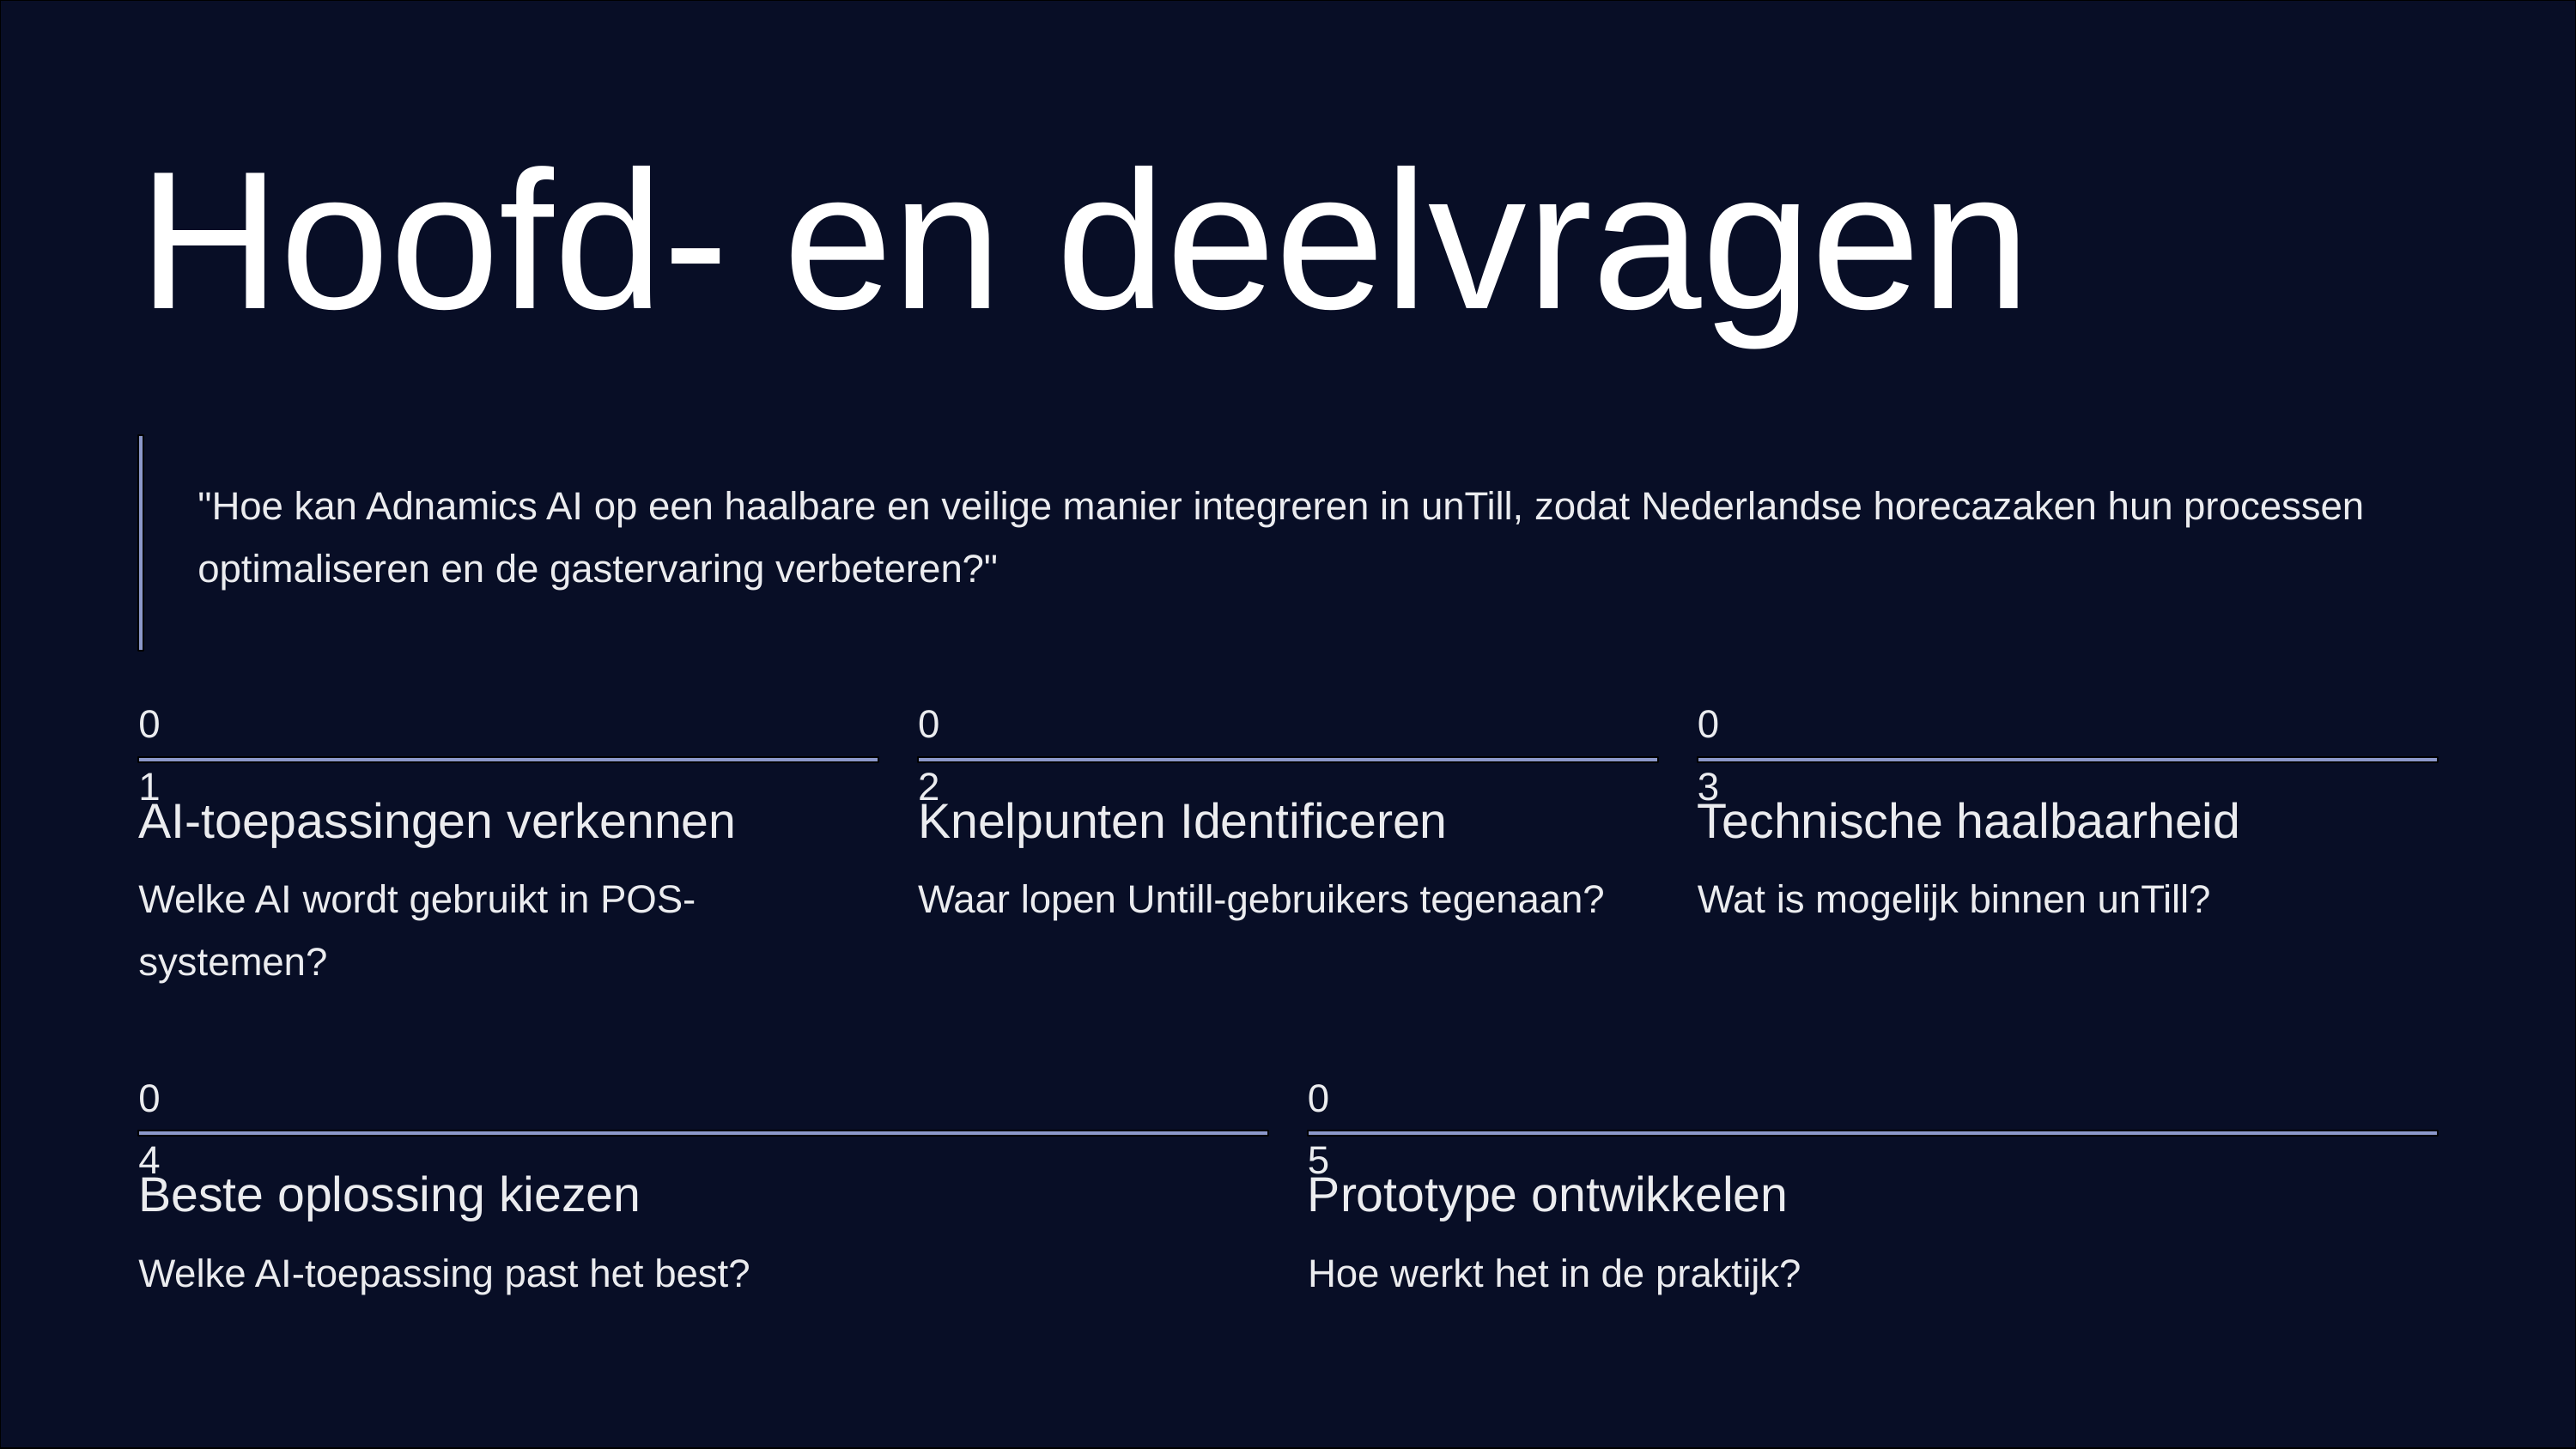

Hoofd- en deelvragen

"Hoe kan Adnamics AI op een haalbare en veilige manier integreren in unTill, zodat Nederlandse horecazaken hun processen optimaliseren en de gastervaring verbeteren?"
01
02
03

AI-toepassingen verkennen
Knelpunten Identificeren
Technische haalbaarheid
Welke AI wordt gebruikt in POS-systemen?
Waar lopen Untill-gebruikers tegenaan?
Wat is mogelijk binnen unTill?
04
05

Beste oplossing kiezen
Prototype ontwikkelen
Welke AI-toepassing past het best?
Hoe werkt het in de praktijk?